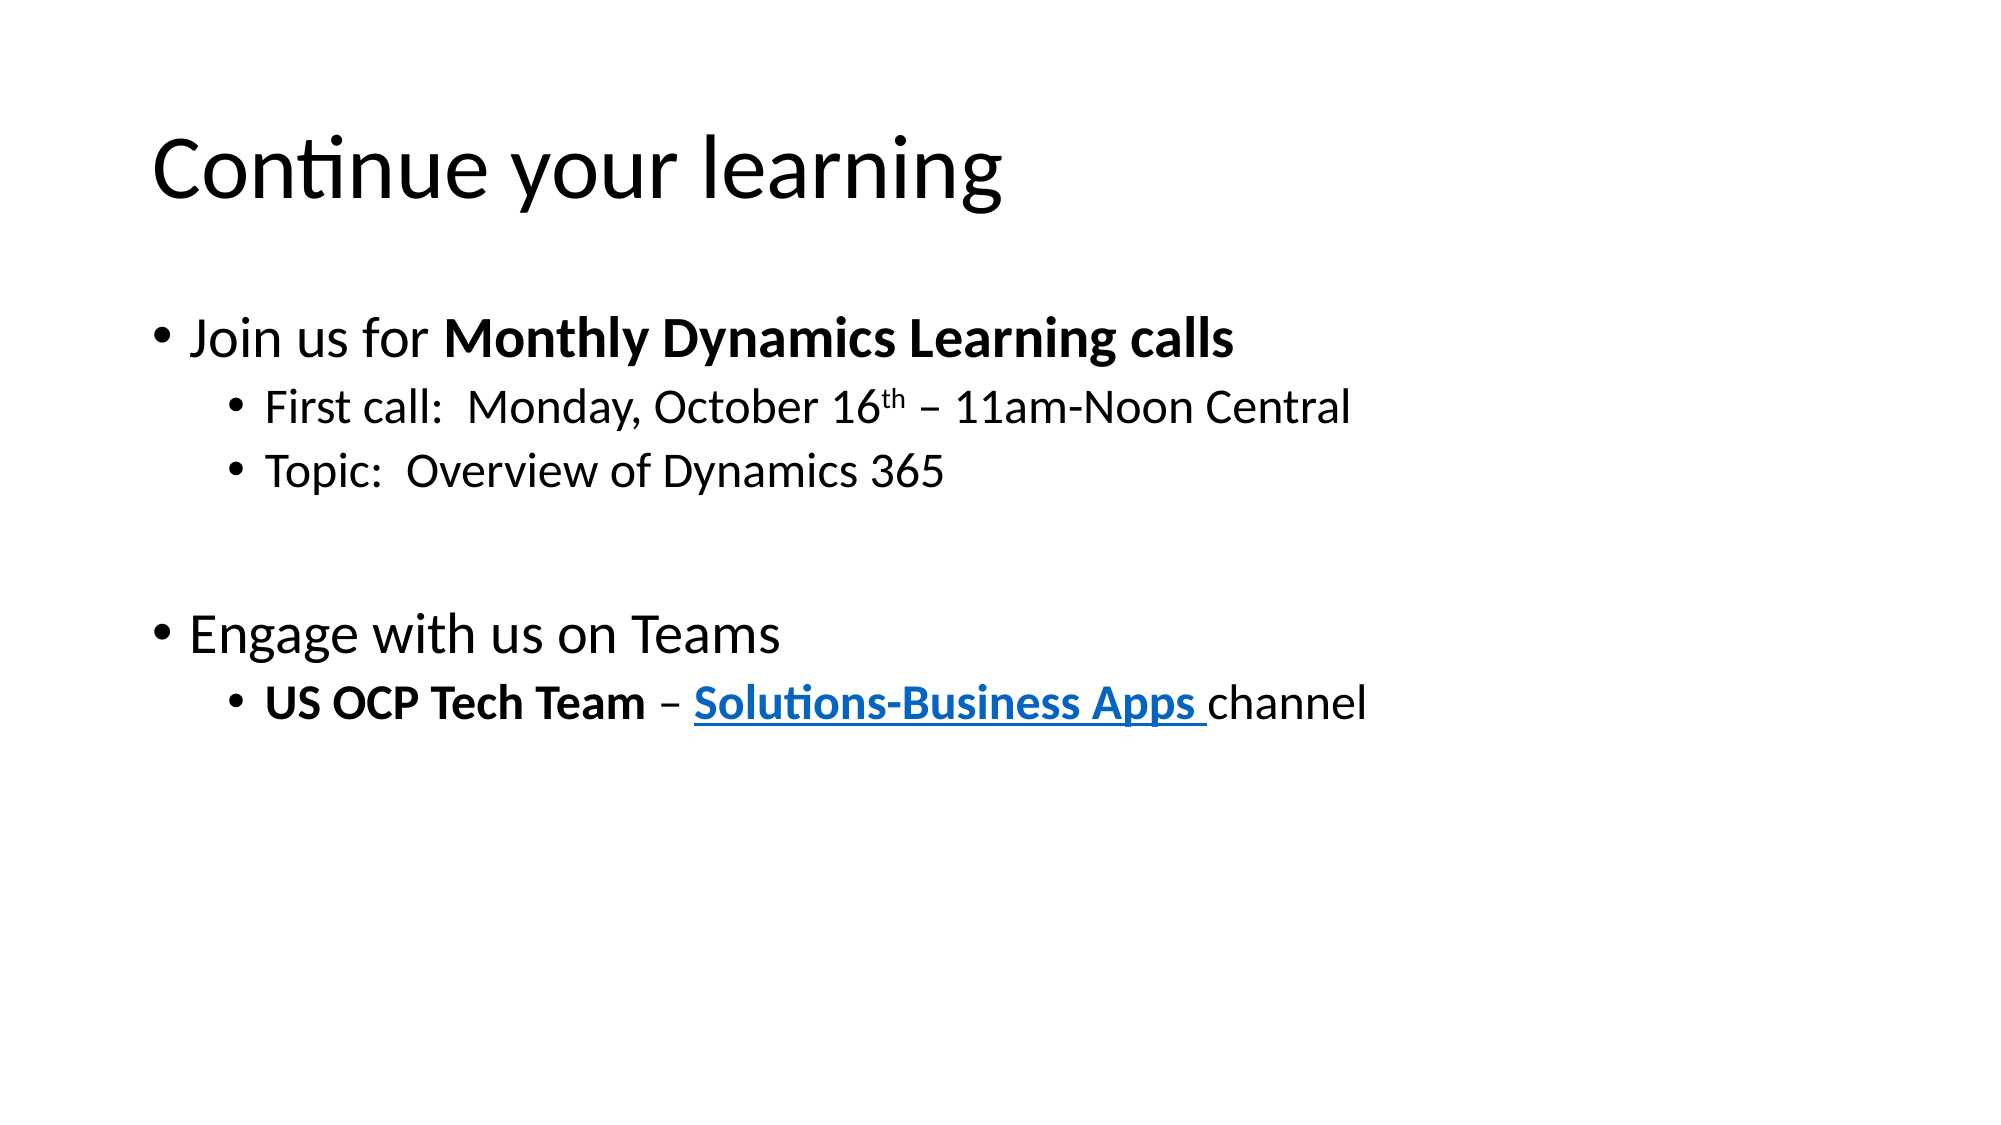

# Continue your learning
Join us for Monthly Dynamics Learning calls
First call:  Monday, October 16th – 11am-Noon Central
Topic:  Overview of Dynamics 365

Engage with us on Teams
US OCP Tech Team – Solutions-Business Apps channel